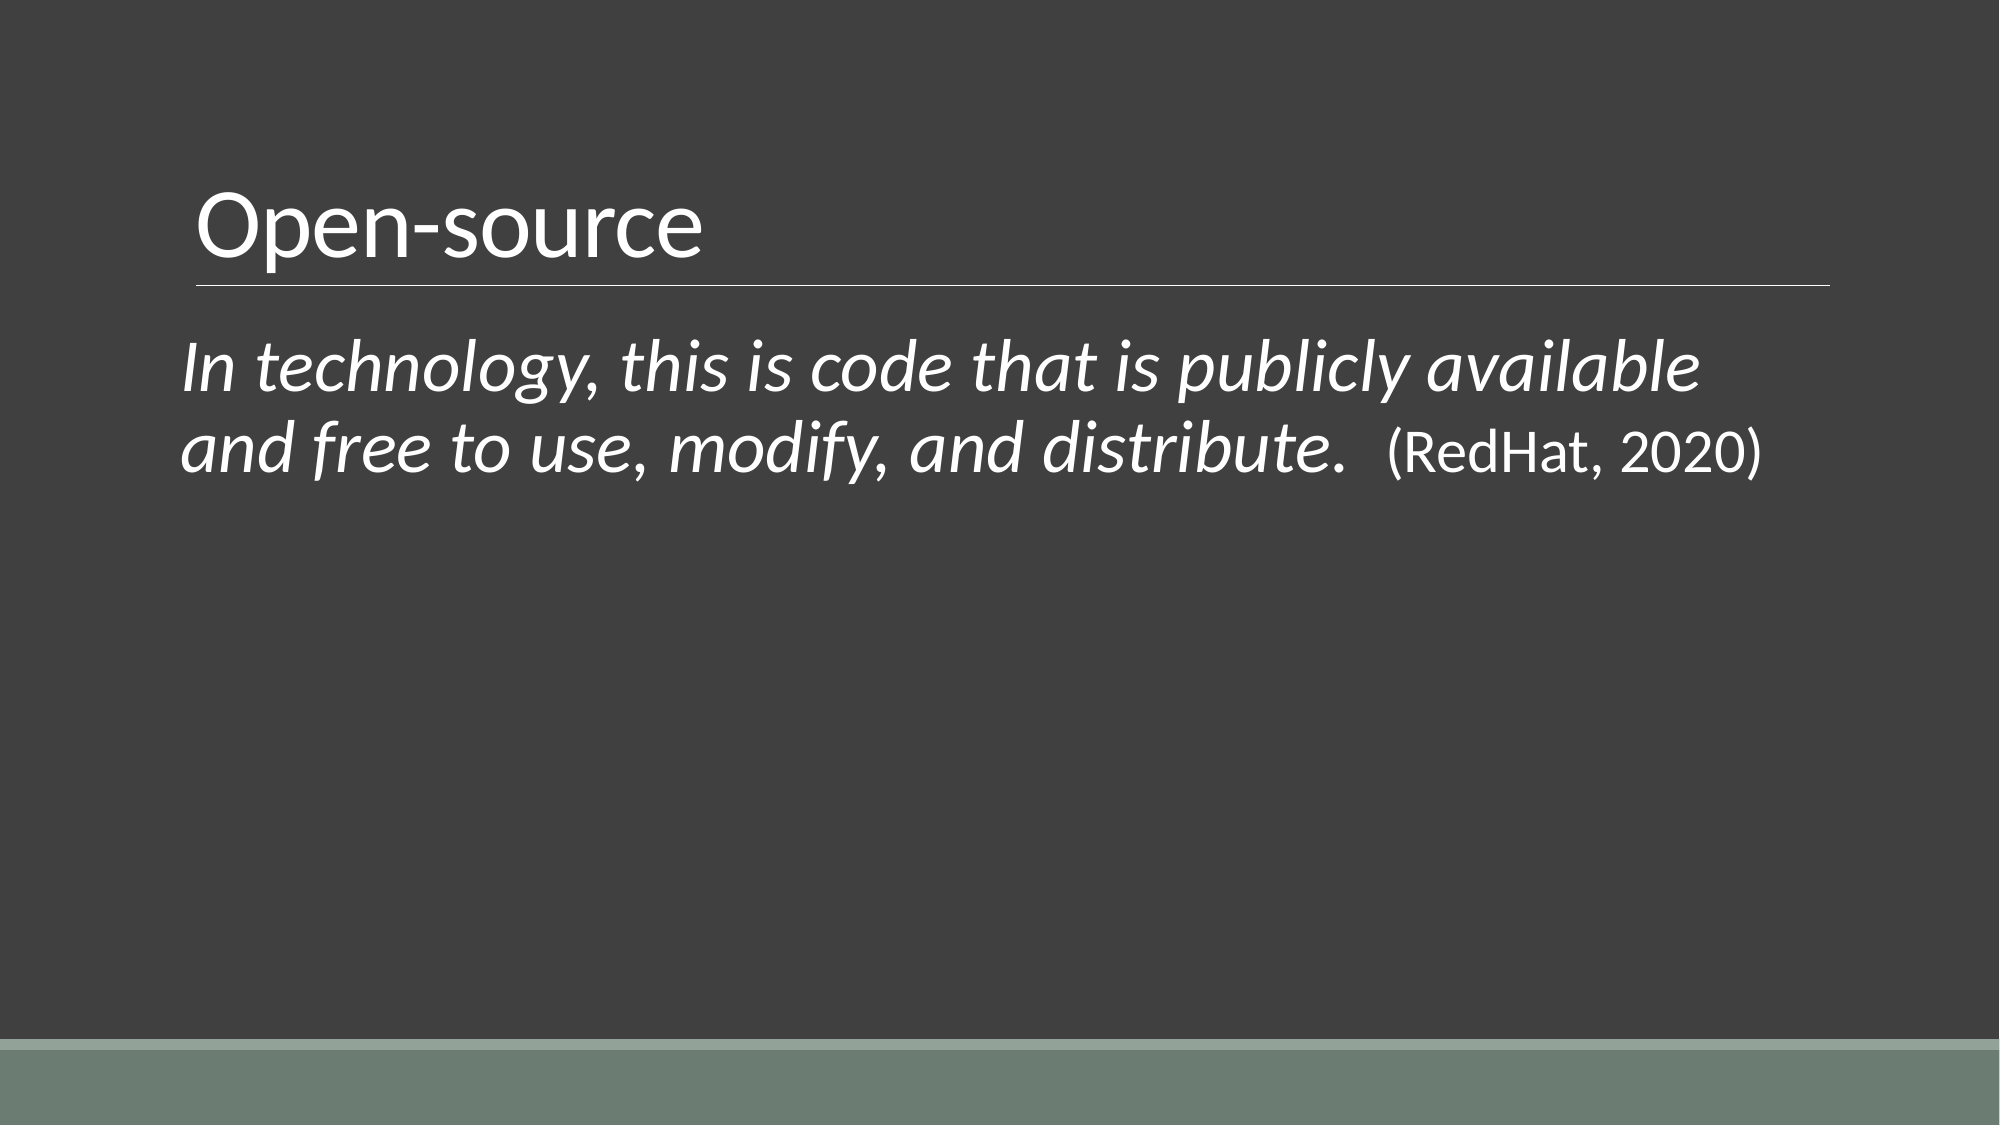

# Open-source
In technology, this is code that is publicly available and free to use, modify, and distribute.  (RedHat, 2020)